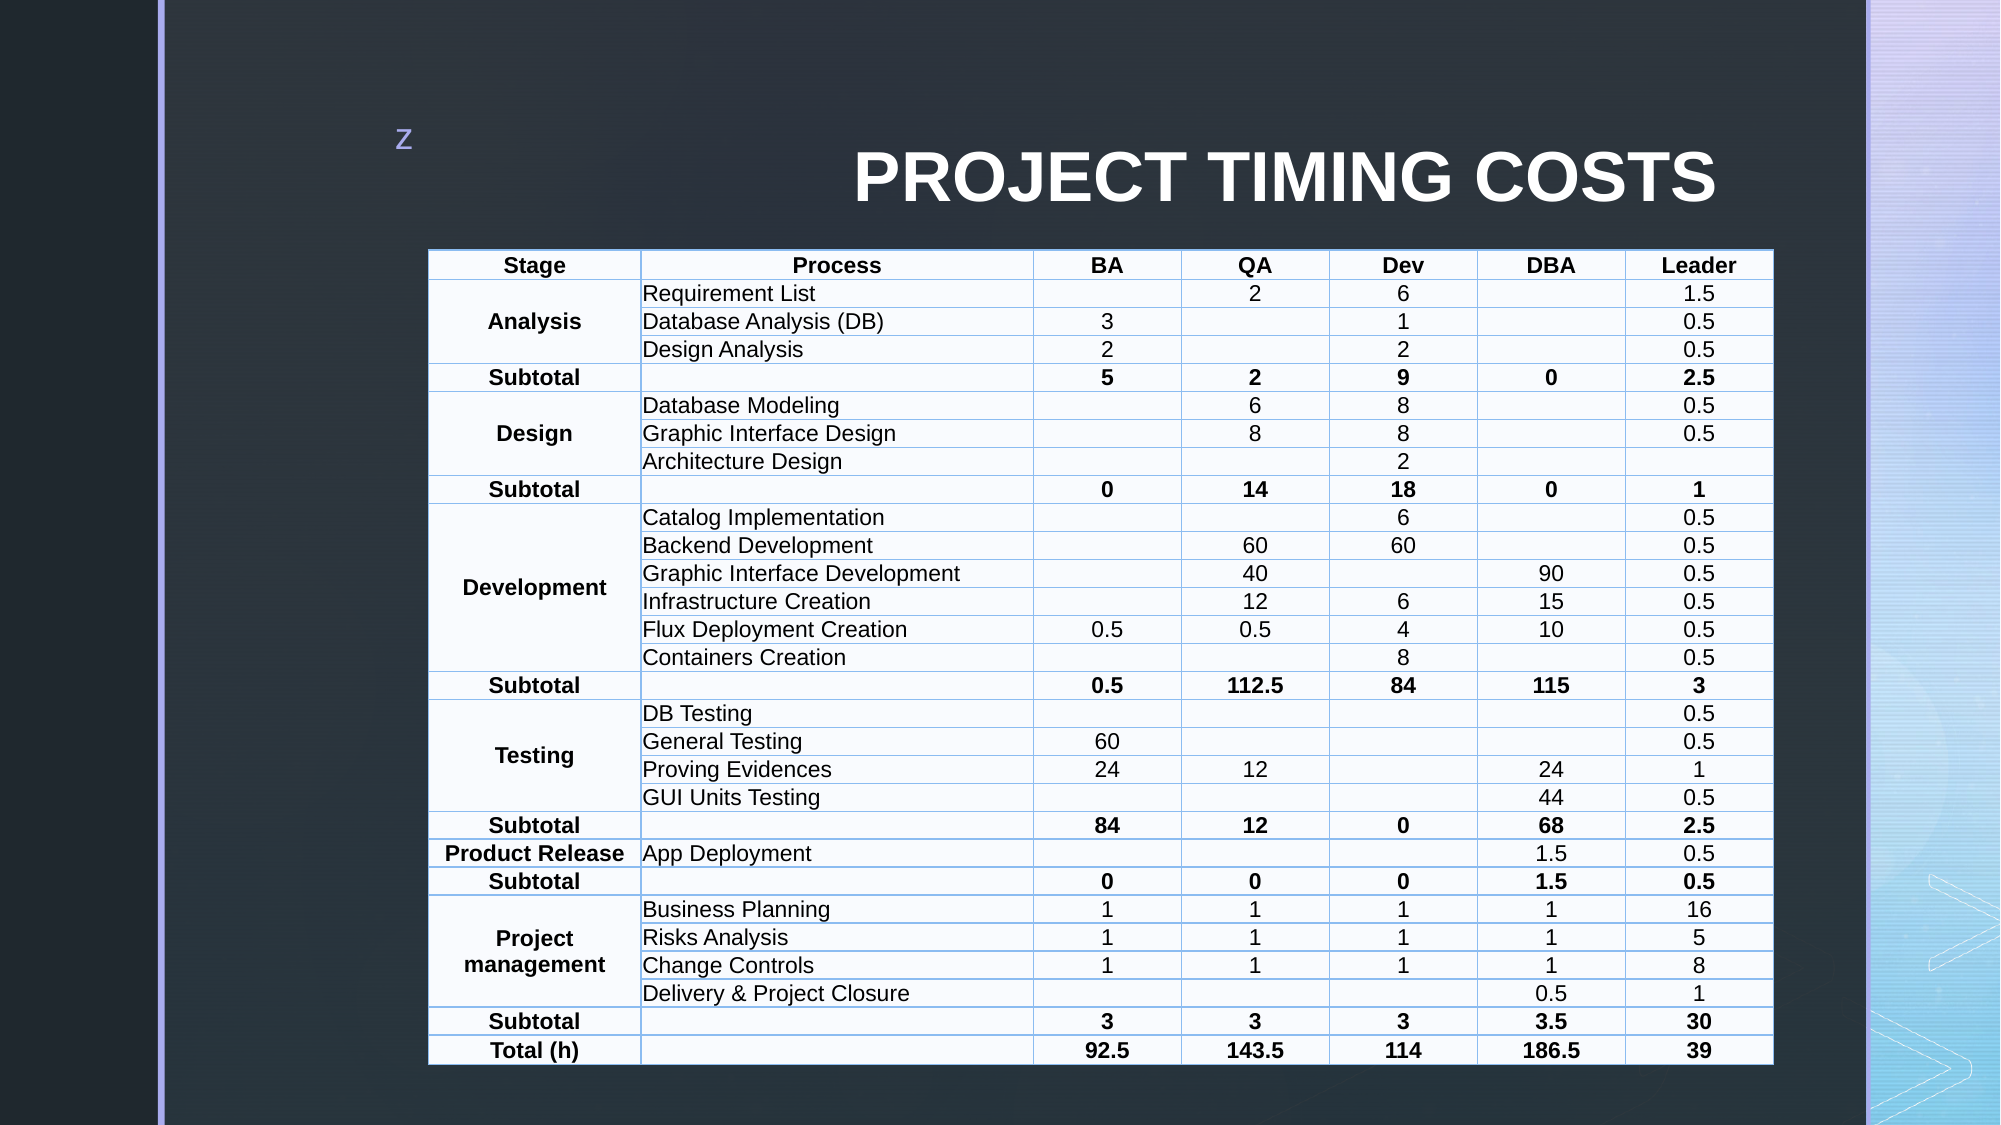

# Project Timing Costs
| Stage | Process | BA | QA | Dev | DBA | Leader |
| --- | --- | --- | --- | --- | --- | --- |
| Analysis | Requirement List |  | 2 | 6 |  | 1.5 |
|  | Database Analysis (DB) | 3 |  | 1 |  | 0.5 |
|  | Design Analysis | 2 |  | 2 |  | 0.5 |
| Subtotal |  | 5 | 2 | 9 | 0 | 2.5 |
| Design | Database Modeling |  | 6 | 8 |  | 0.5 |
|  | Graphic Interface Design |  | 8 | 8 |  | 0.5 |
|  | Architecture Design |  |  | 2 |  |  |
| Subtotal |  | 0 | 14 | 18 | 0 | 1 |
| Development | Catalog Implementation |  |  | 6 |  | 0.5 |
|  | Backend Development |  | 60 | 60 |  | 0.5 |
|  | Graphic Interface Development |  | 40 |  | 90 | 0.5 |
|  | Infrastructure Creation |  | 12 | 6 | 15 | 0.5 |
|  | Flux Deployment Creation | 0.5 | 0.5 | 4 | 10 | 0.5 |
|  | Containers Creation |  |  | 8 |  | 0.5 |
| Subtotal |  | 0.5 | 112.5 | 84 | 115 | 3 |
| Testing | DB Testing |  |  |  |  | 0.5 |
|  | General Testing | 60 |  |  |  | 0.5 |
|  | Proving Evidences | 24 | 12 |  | 24 | 1 |
|  | GUI Units Testing |  |  |  | 44 | 0.5 |
| Subtotal |  | 84 | 12 | 0 | 68 | 2.5 |
| Product Release | App Deployment |  |  |  | 1.5 | 0.5 |
| Subtotal |  | 0 | 0 | 0 | 1.5 | 0.5 |
| Project management | Business Planning | 1 | 1 | 1 | 1 | 16 |
|  | Risks Analysis | 1 | 1 | 1 | 1 | 5 |
|  | Change Controls | 1 | 1 | 1 | 1 | 8 |
|  | Delivery & Project Closure |  |  |  | 0.5 | 1 |
| Subtotal |  | 3 | 3 | 3 | 3.5 | 30 |
| Total (h) |  | 92.5 | 143.5 | 114 | 186.5 | 39 |